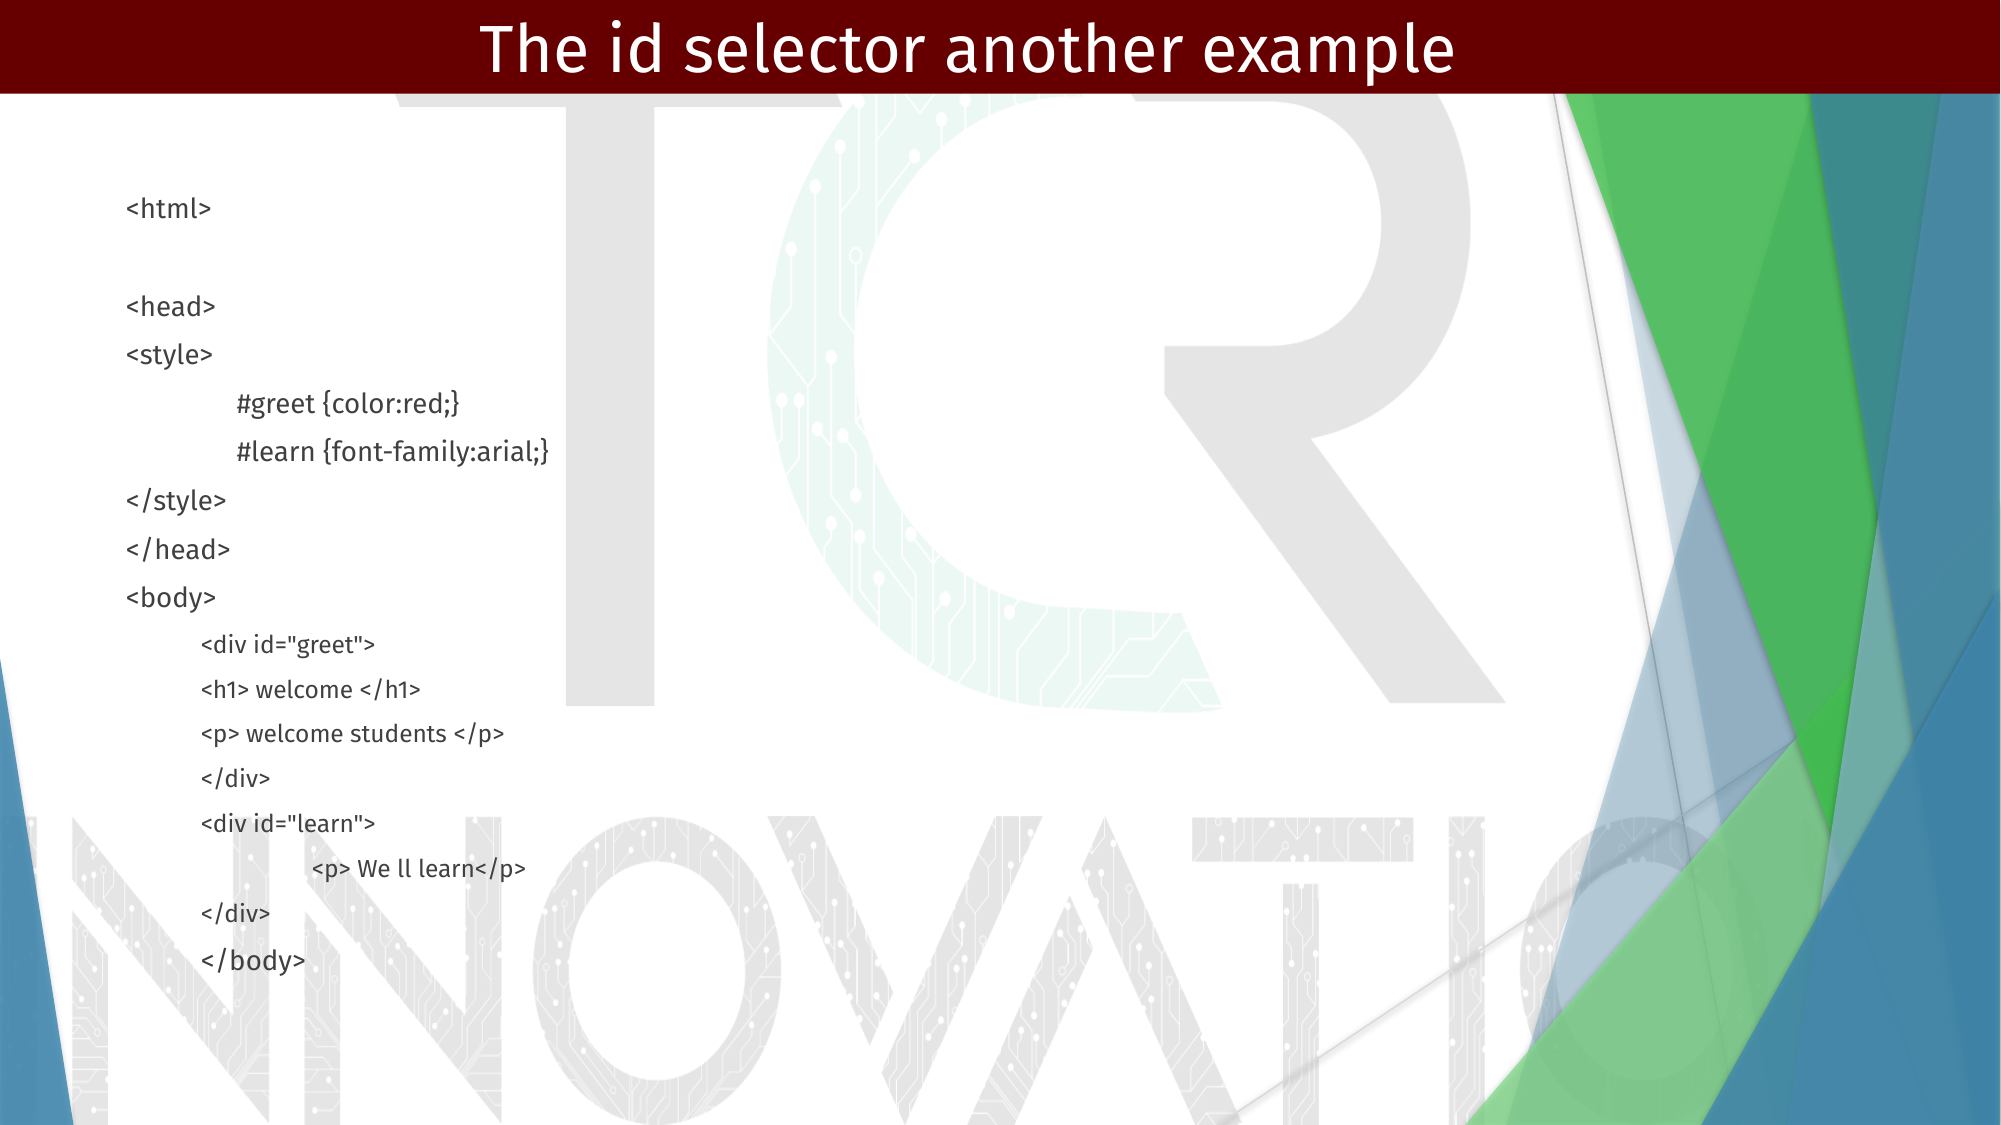

The id selector another example
#
<html>

<head>
<style>
	#greet {color:red;}
	#learn {font-family:arial;}
</style>
</head>
<body>
<div id="greet">
	<h1> welcome </h1>
	<p> welcome students </p>
</div>
<div id="learn">
 	<p> We ll learn</p>
</div>
</body>